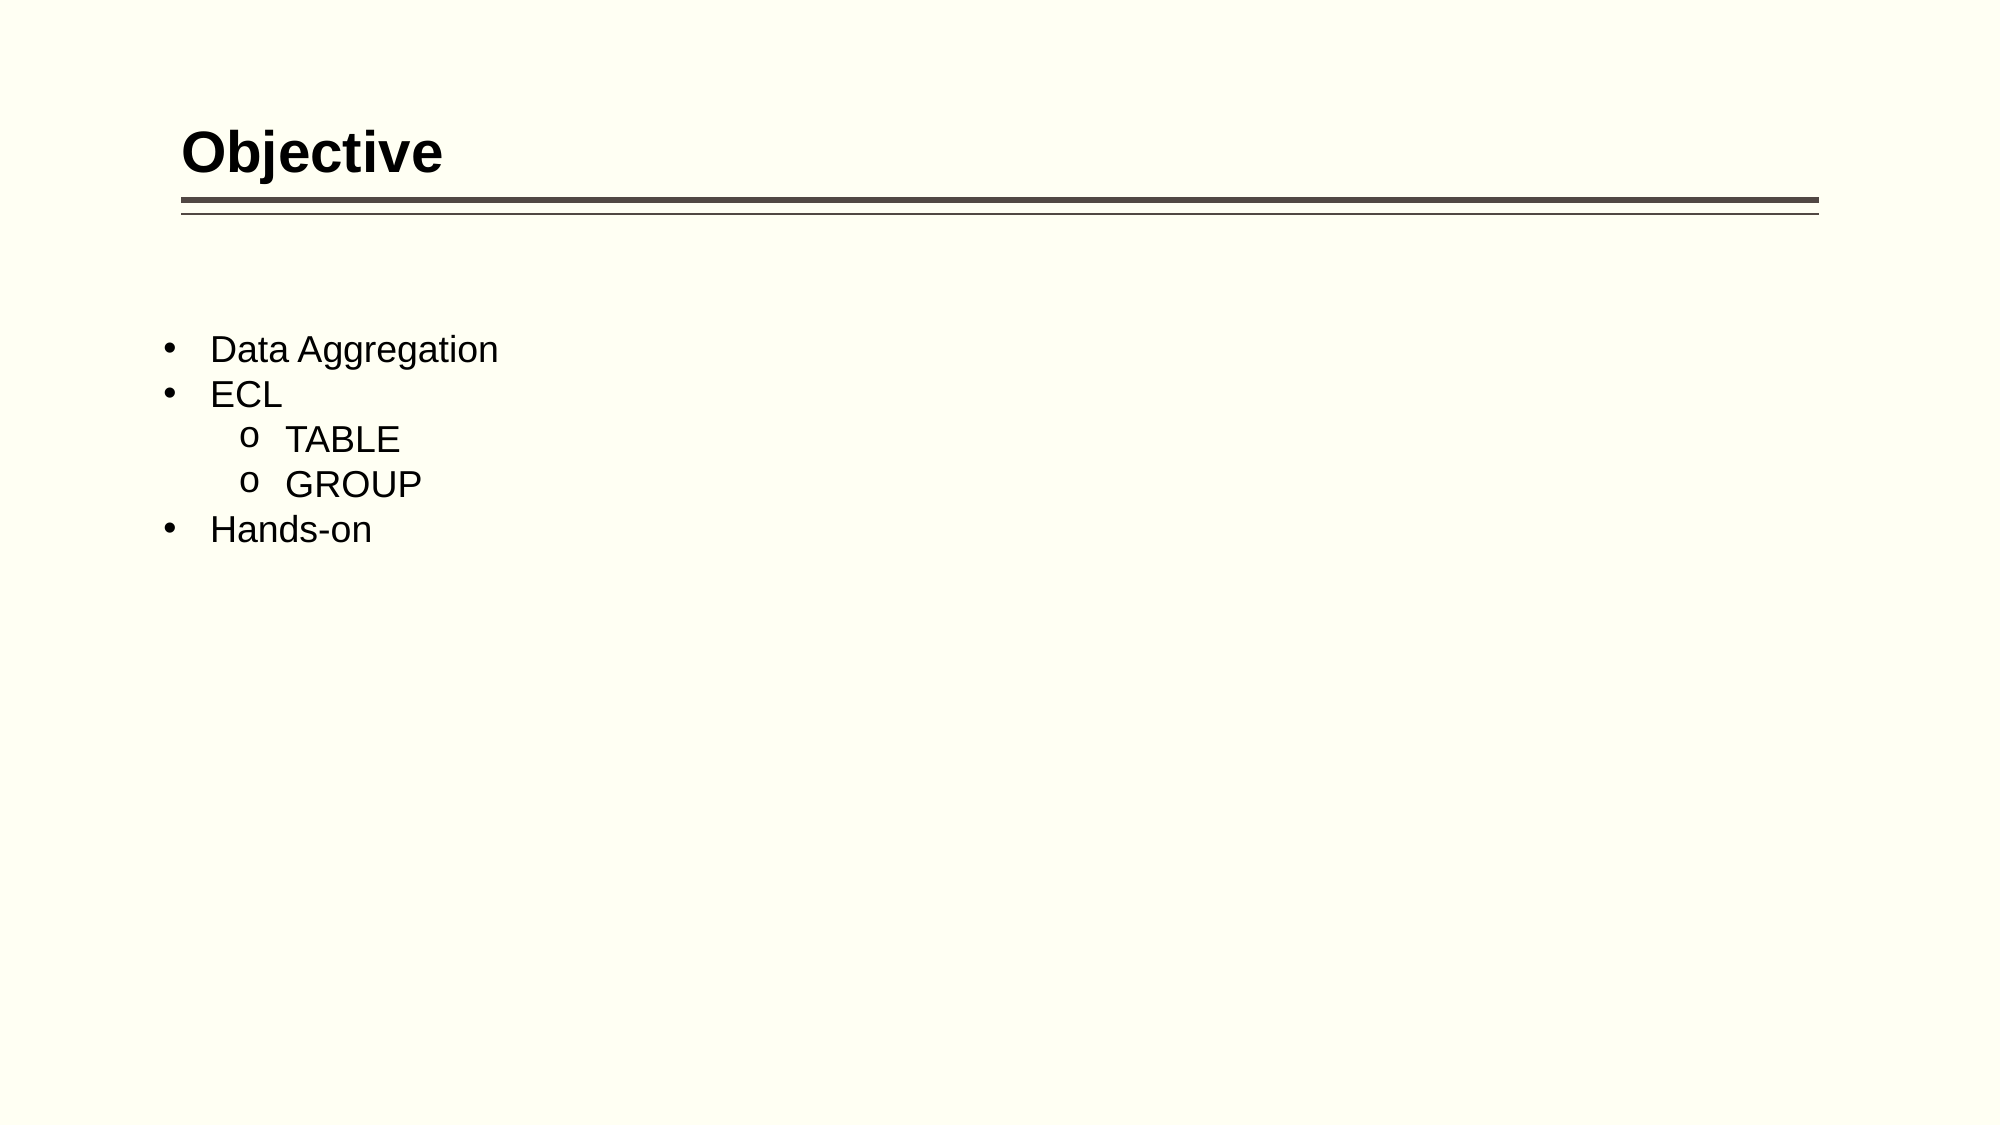

# Objective
Data Aggregation
ECL
TABLE
GROUP
Hands-on